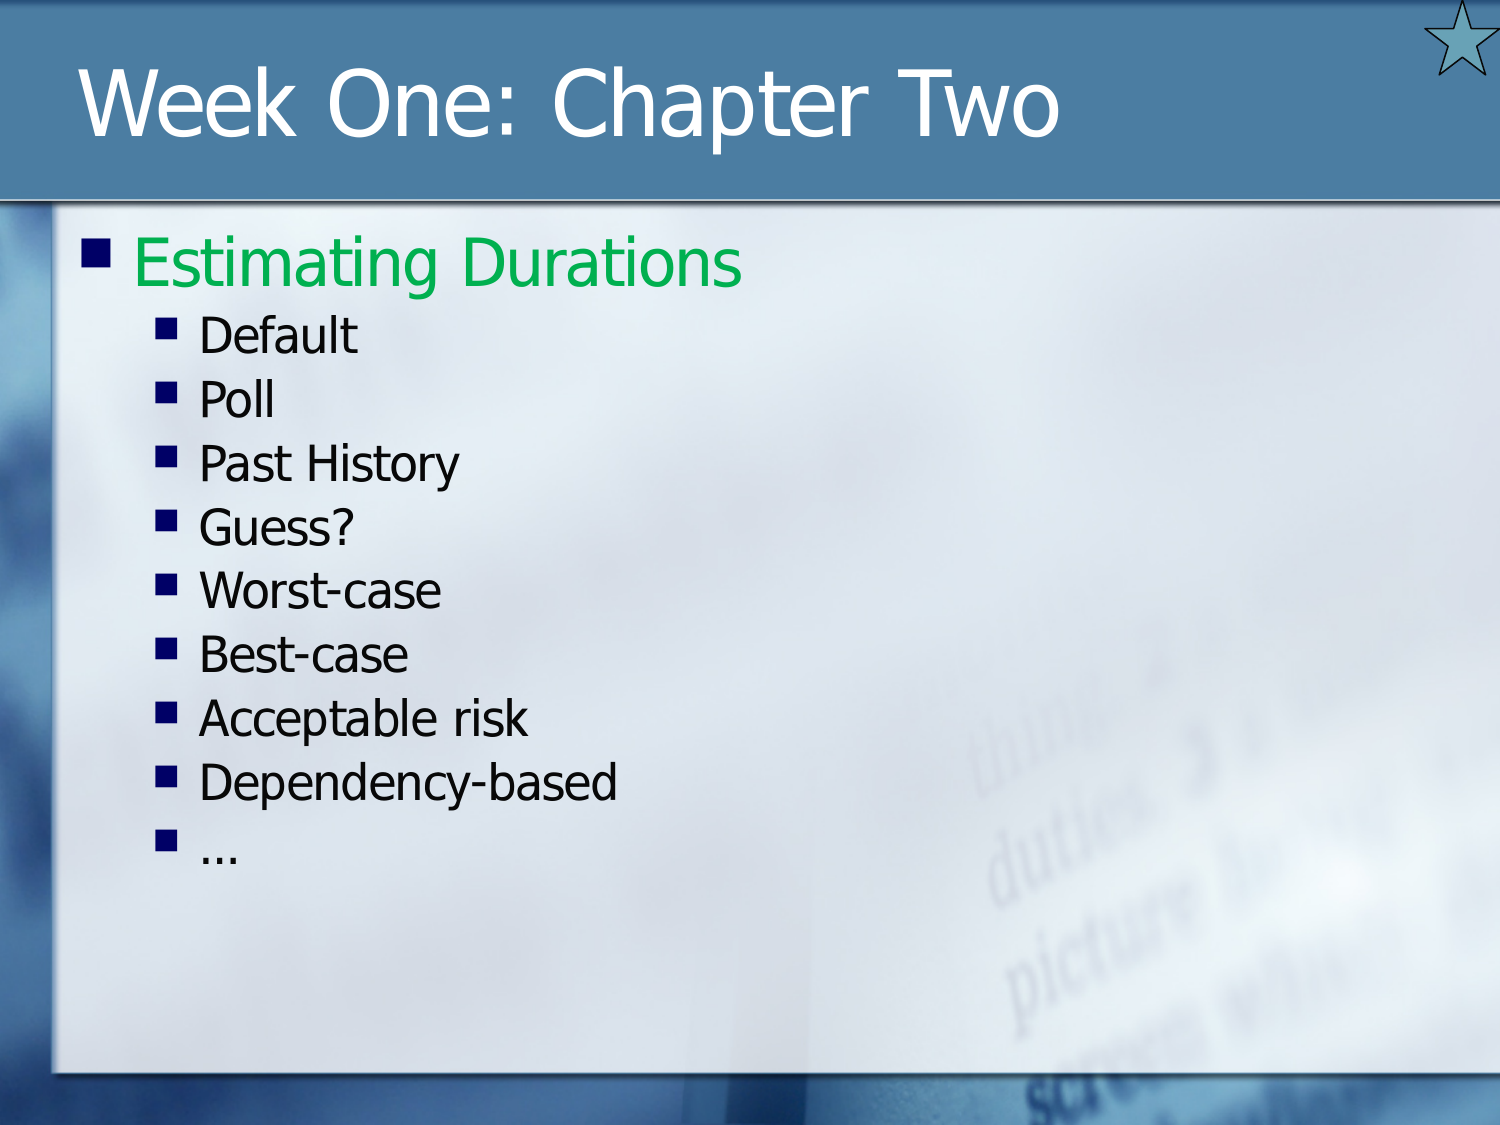

# Week One: Chapter Two
Estimating Durations
Default
Poll
Past History
Guess?
Worst-case
Best-case
Acceptable risk
Dependency-based
…